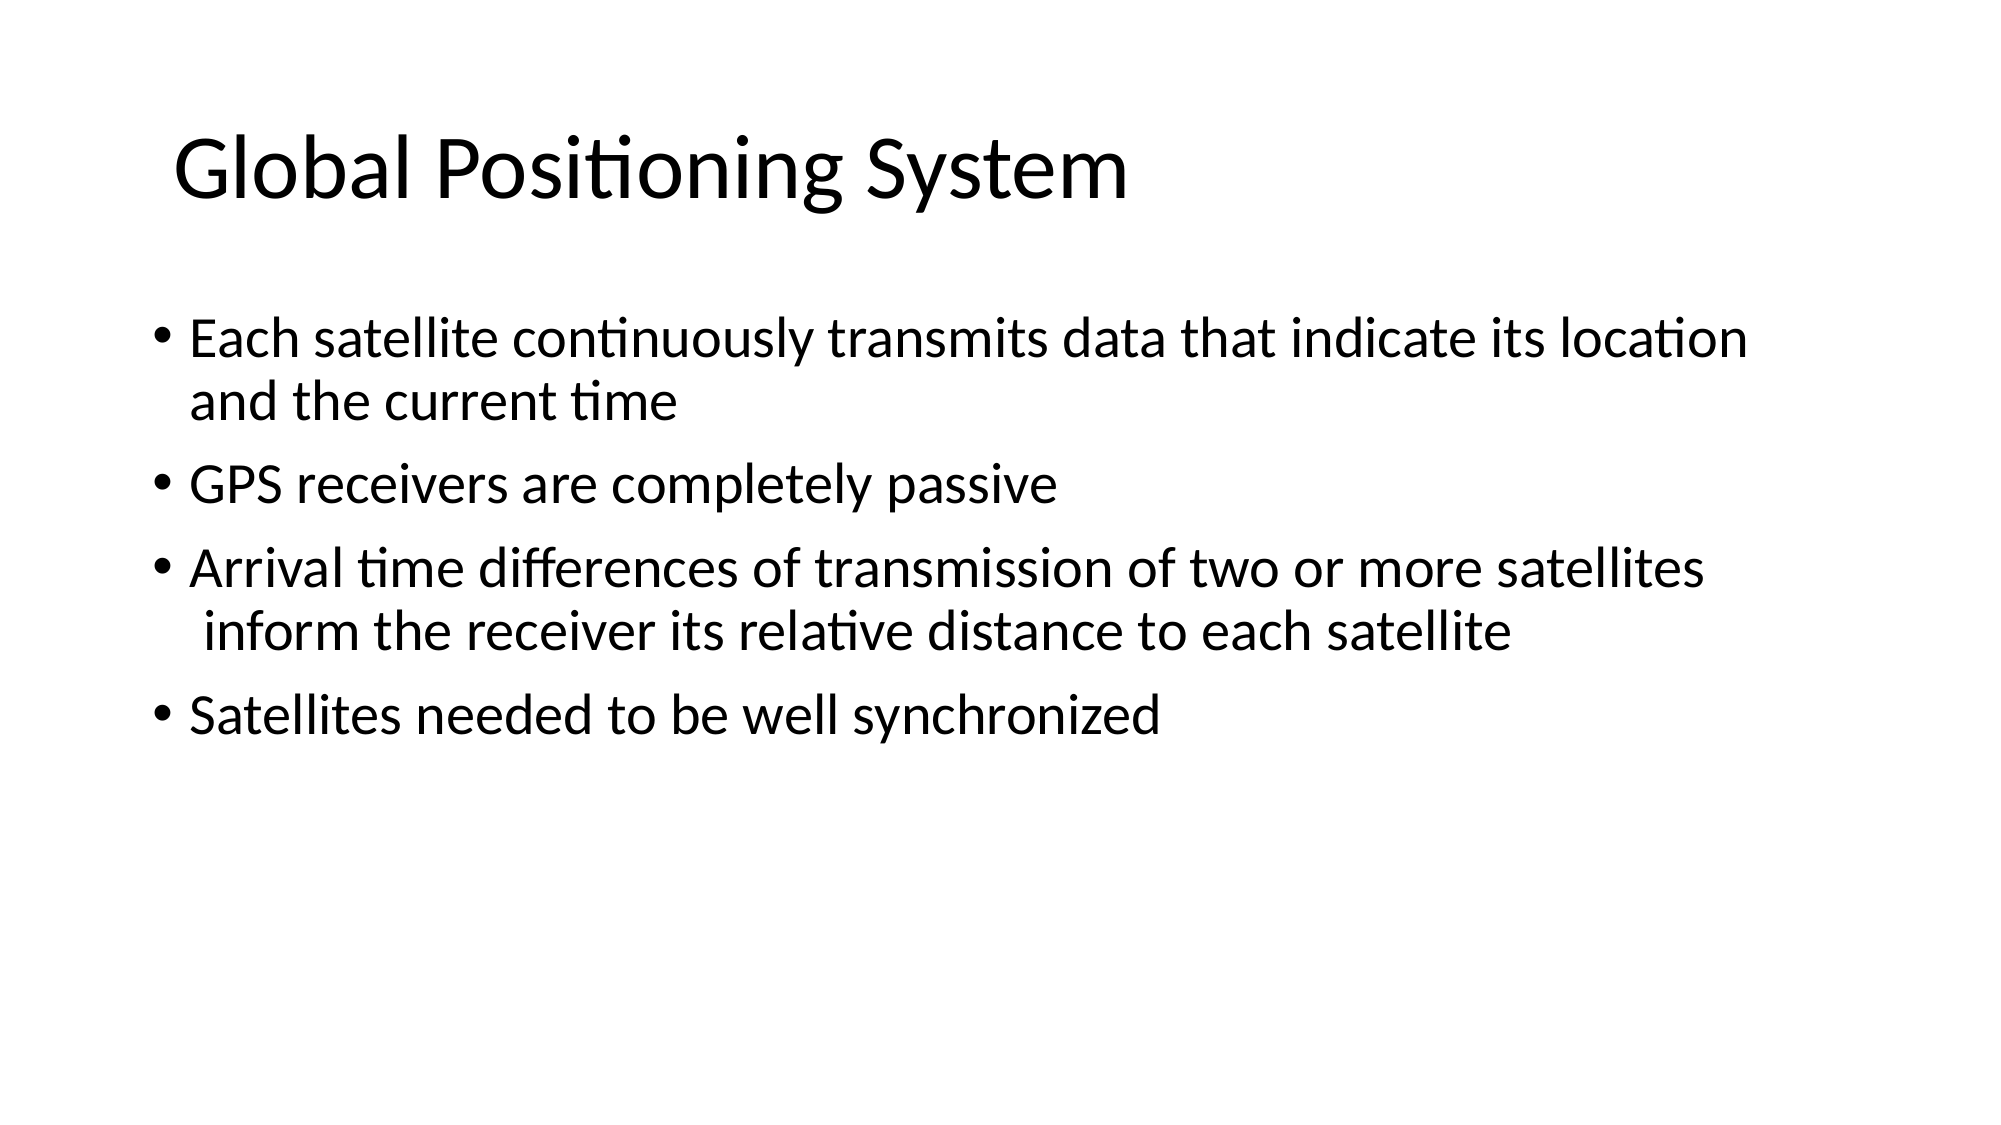

# Global Positioning System
Each satellite continuously transmits data that indicate its location and the current time
GPS receivers are completely passive
Arrival time differences of transmission of two or more satellites
 inform the receiver its relative distance to each satellite
Satellites needed to be well synchronized